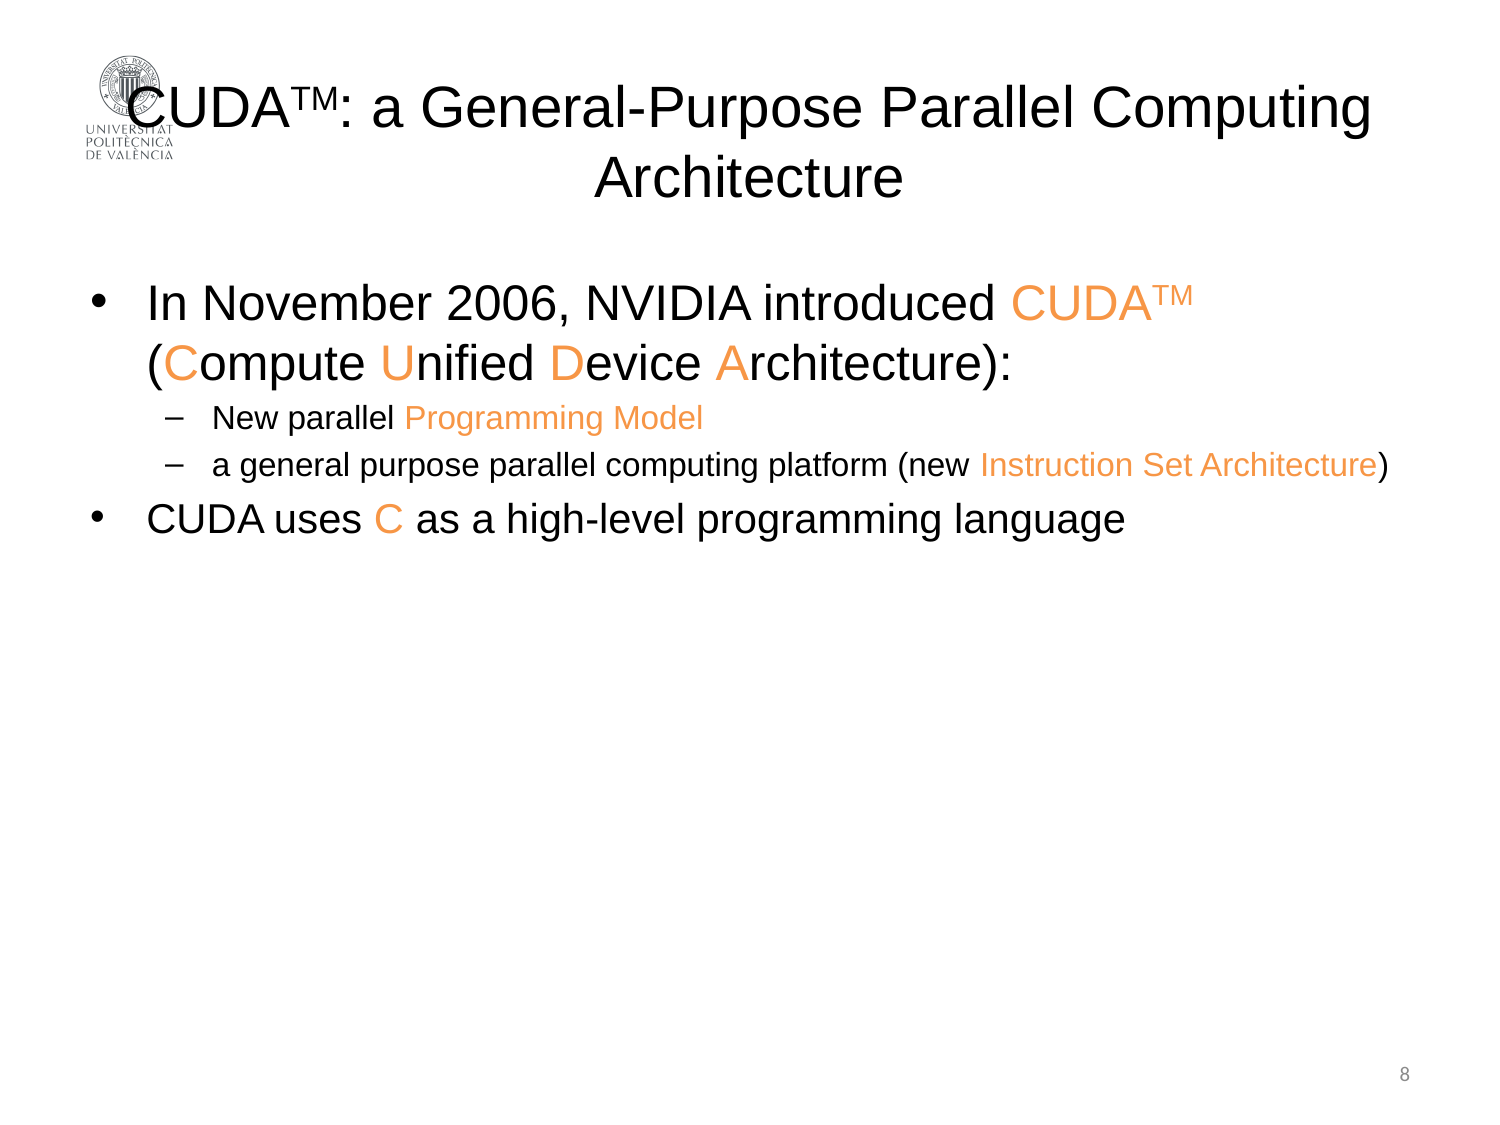

# CUDATM: a General-Purpose Parallel Computing Architecture
In November 2006, NVIDIA introduced CUDATM (Compute Unified Device Architecture):
New parallel Programming Model
a general purpose parallel computing platform (new Instruction Set Architecture)
CUDA uses C as a high-level programming language

8